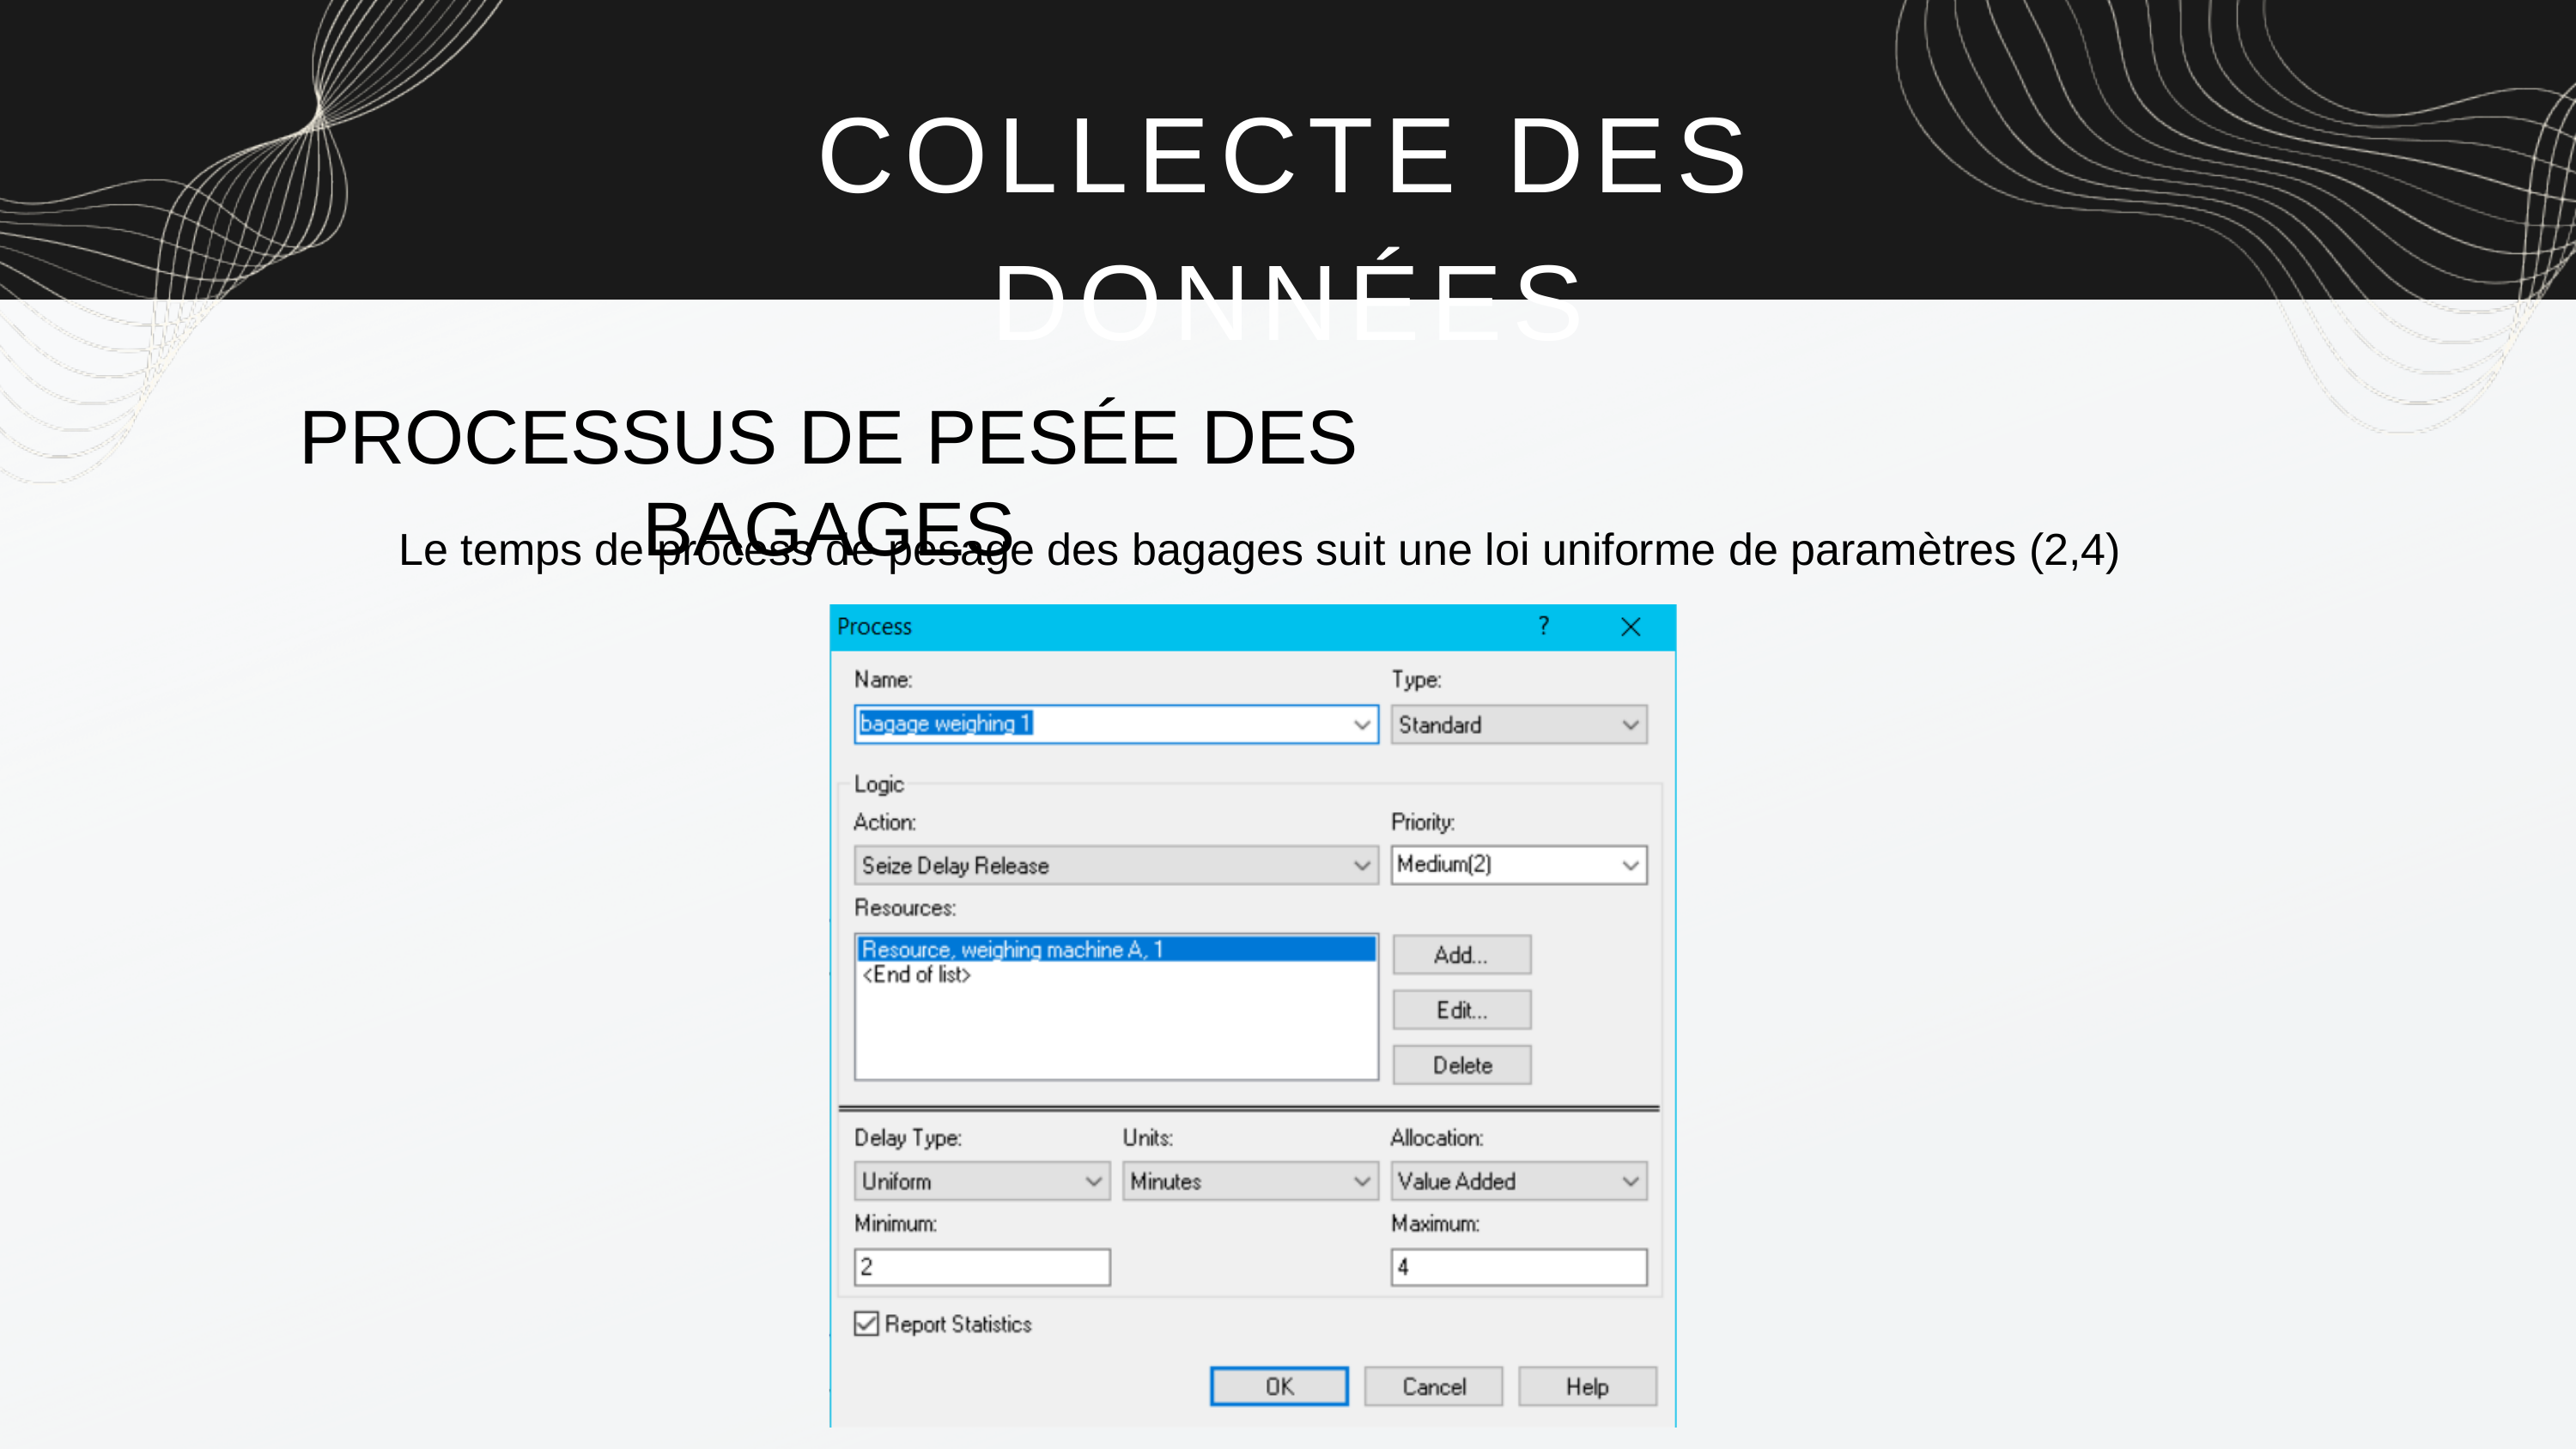

COLLECTE DES DONNÉES

PROCESSUS DE PESÉE DES BAGAGES
Le temps de process de pesage des bagages suit une loi uniforme de paramètres (2,4)